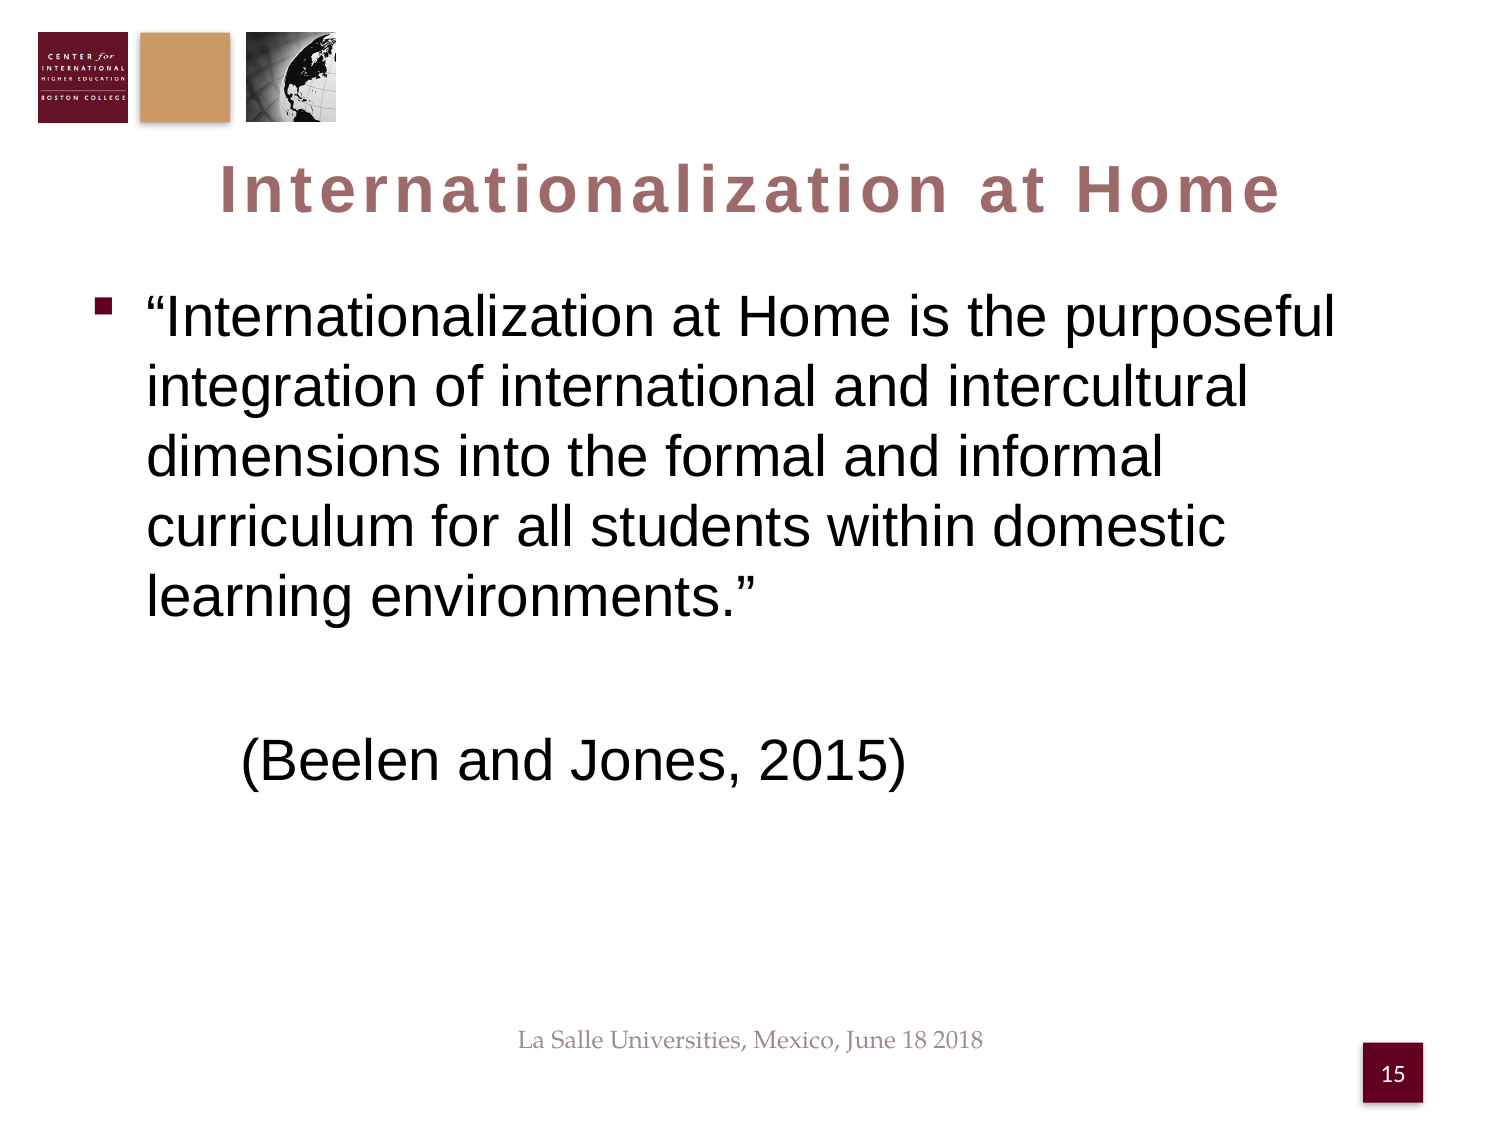

# Internationalization at Home
“Internationalization at Home is the purposeful integration of international and intercultural dimensions into the formal and informal curriculum for all students within domestic learning environments.”

	(Beelen and Jones, 2015)
La Salle Universities, Mexico, June 18 2018